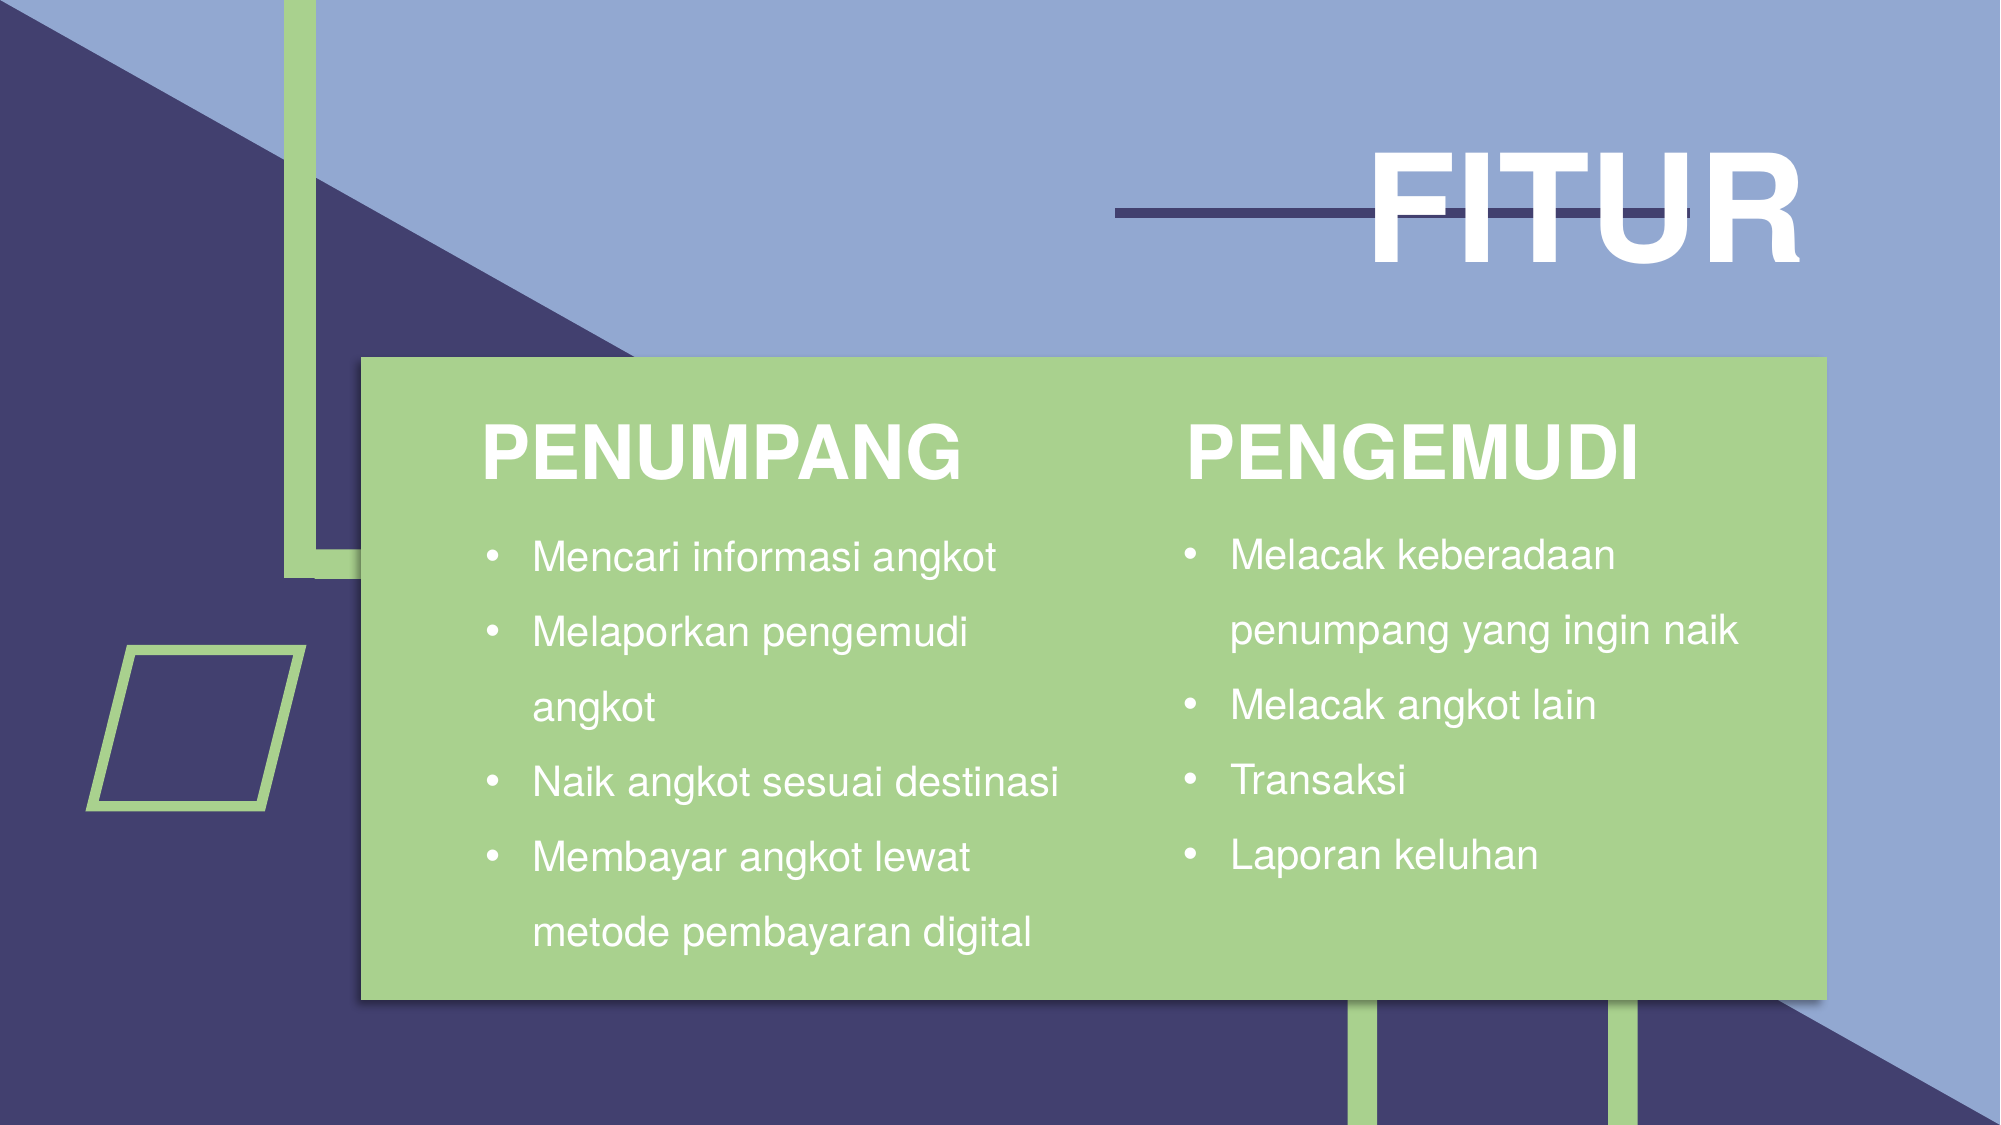

FITUR

PENUMPANG
PENGEMUDI
Melacak keberadaan penumpang yang ingin naik
Melacak angkot lain
Transaksi
Laporan keluhan

Mencari informasi angkot
Melaporkan pengemudi angkot
Naik angkot sesuai destinasi
Membayar angkot lewat metode pembayaran digital